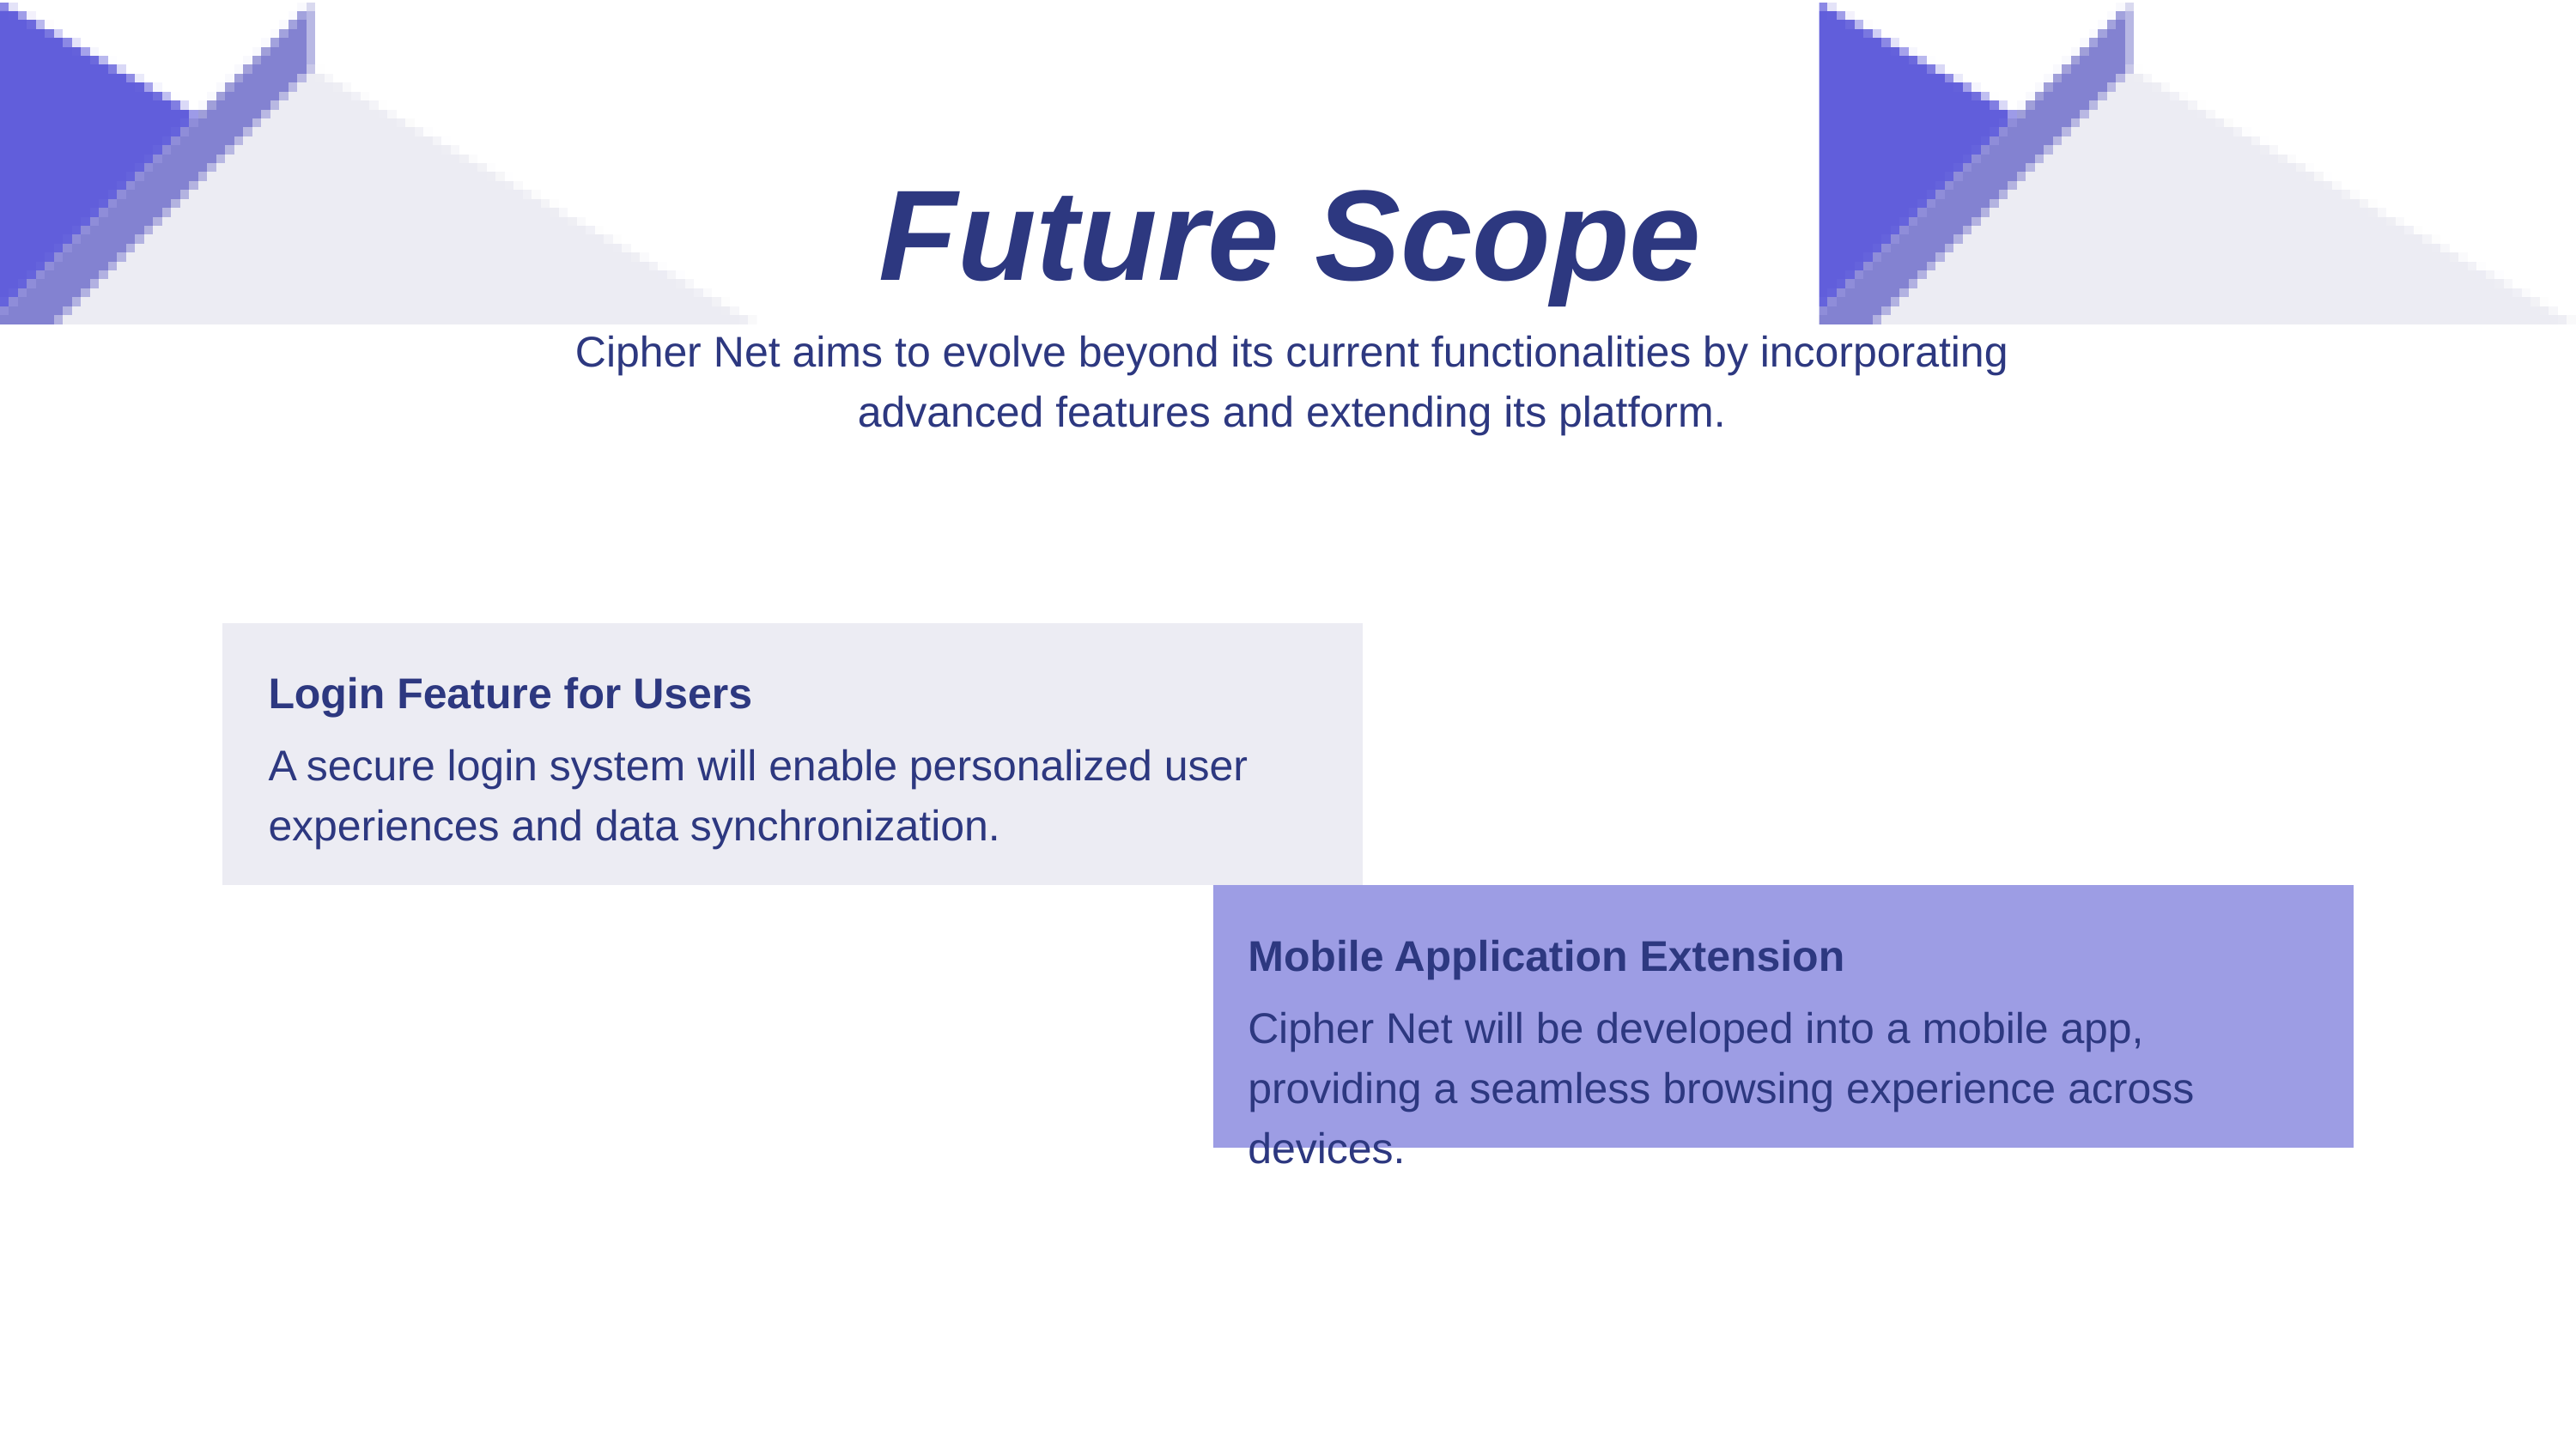

Future Scope
Cipher Net aims to evolve beyond its current functionalities by incorporating advanced features and extending its platform.

Login Feature for Users
A secure login system will enable personalized user experiences and data synchronization.

Mobile Application Extension
Cipher Net will be developed into a mobile app, providing a seamless browsing experience across devices.